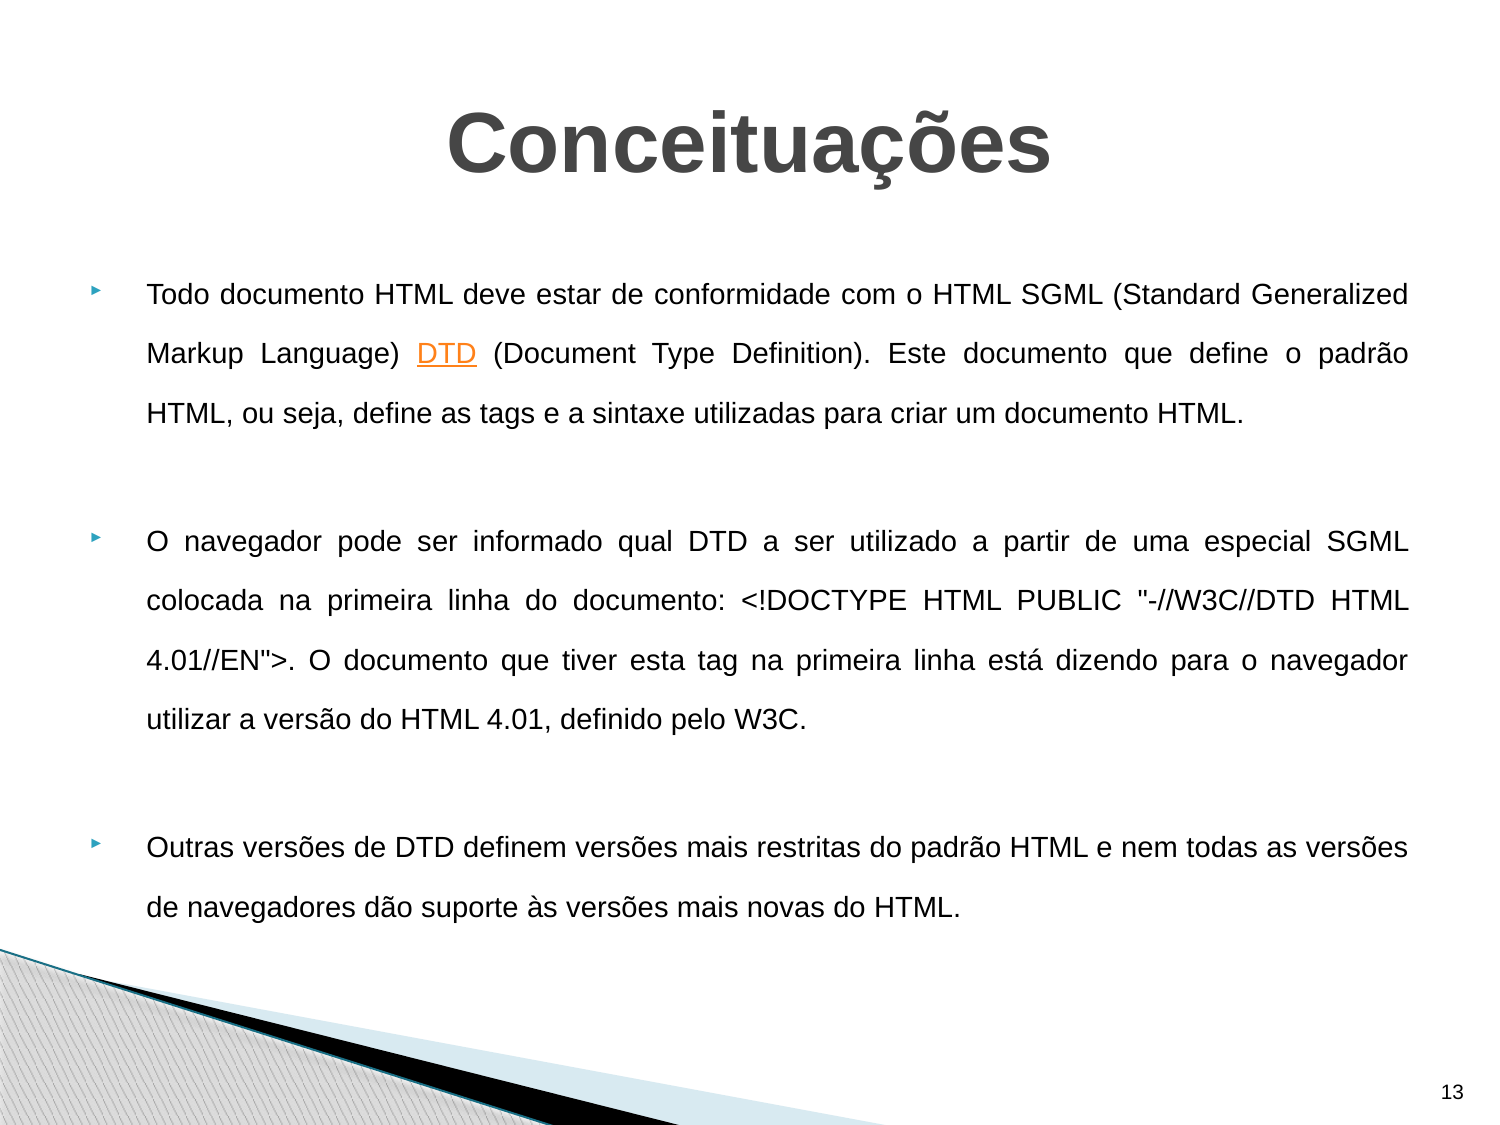

# Conceituações
Todo documento HTML deve estar de conformidade com o HTML SGML (Standard Generalized Markup Language) DTD (Document Type Definition). Este documento que define o padrão HTML, ou seja, define as tags e a sintaxe utilizadas para criar um documento HTML.

O navegador pode ser informado qual DTD a ser utilizado a partir de uma especial SGML colocada na primeira linha do documento: <!DOCTYPE HTML PUBLIC "-//W3C//DTD HTML 4.01//EN">. O documento que tiver esta tag na primeira linha está dizendo para o navegador utilizar a versão do HTML 4.01, definido pelo W3C.

Outras versões de DTD definem versões mais restritas do padrão HTML e nem todas as versões de navegadores dão suporte às versões mais novas do HTML.

13